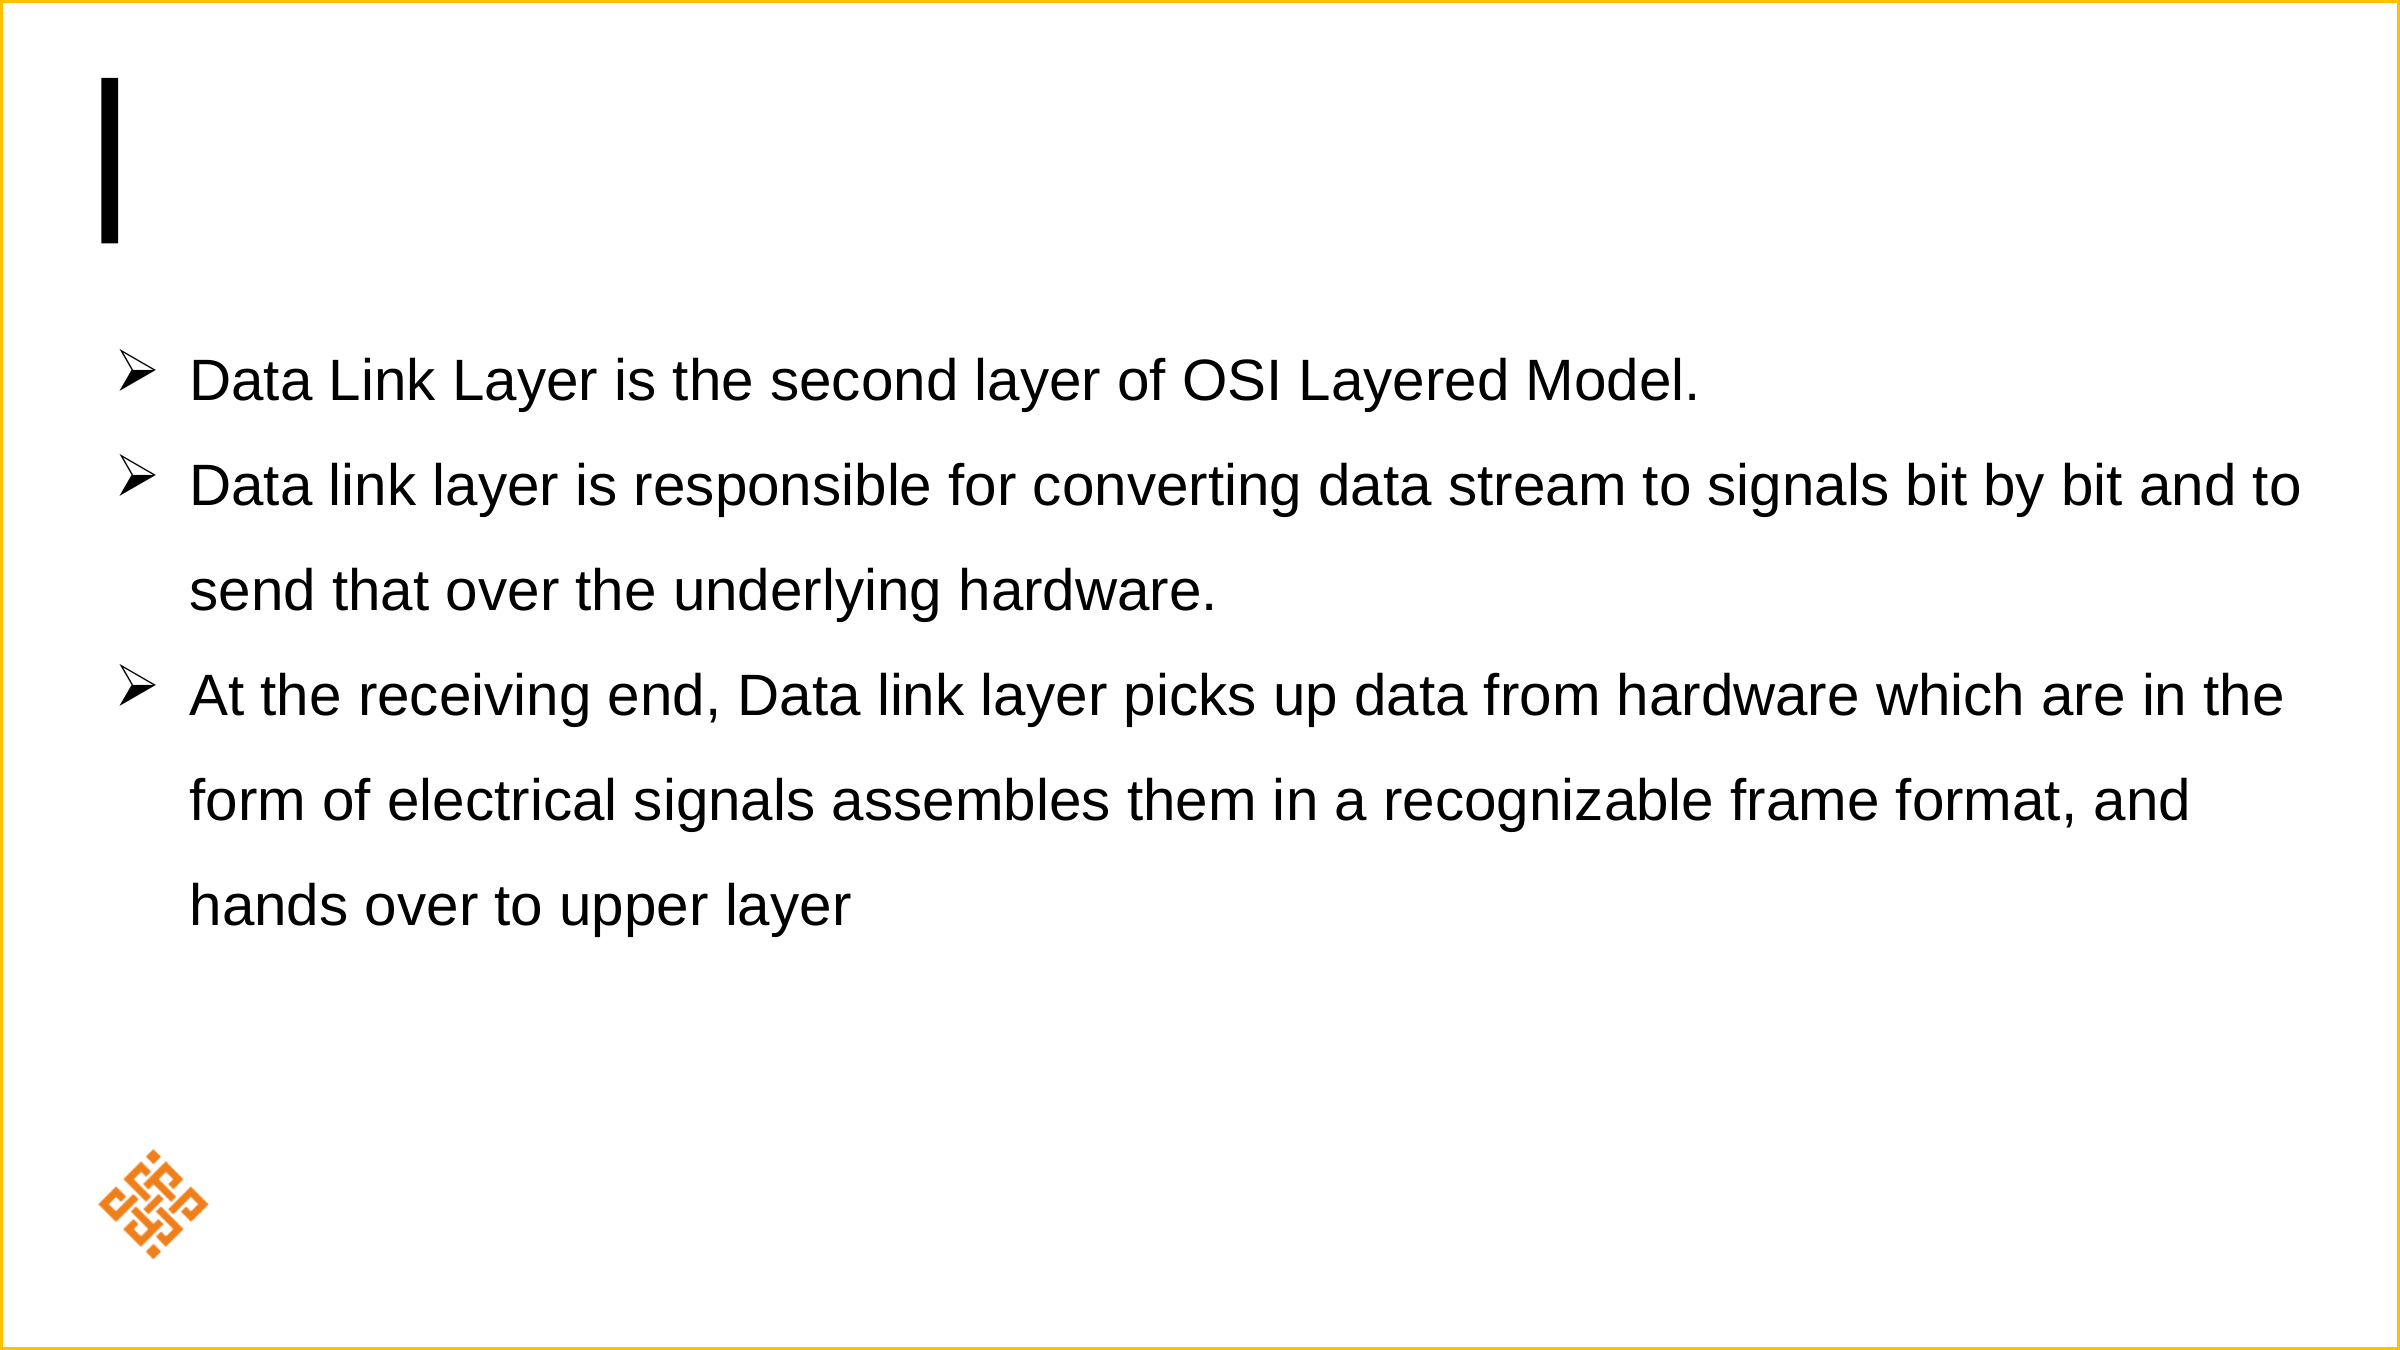

Data Link Layer is the second layer of OSI Layered Model.
Data link layer is responsible for converting data stream to signals bit by bit and to send that over the underlying hardware.
At the receiving end, Data link layer picks up data from hardware which are in the form of electrical signals assembles them in a recognizable frame format, and hands over to upper layer